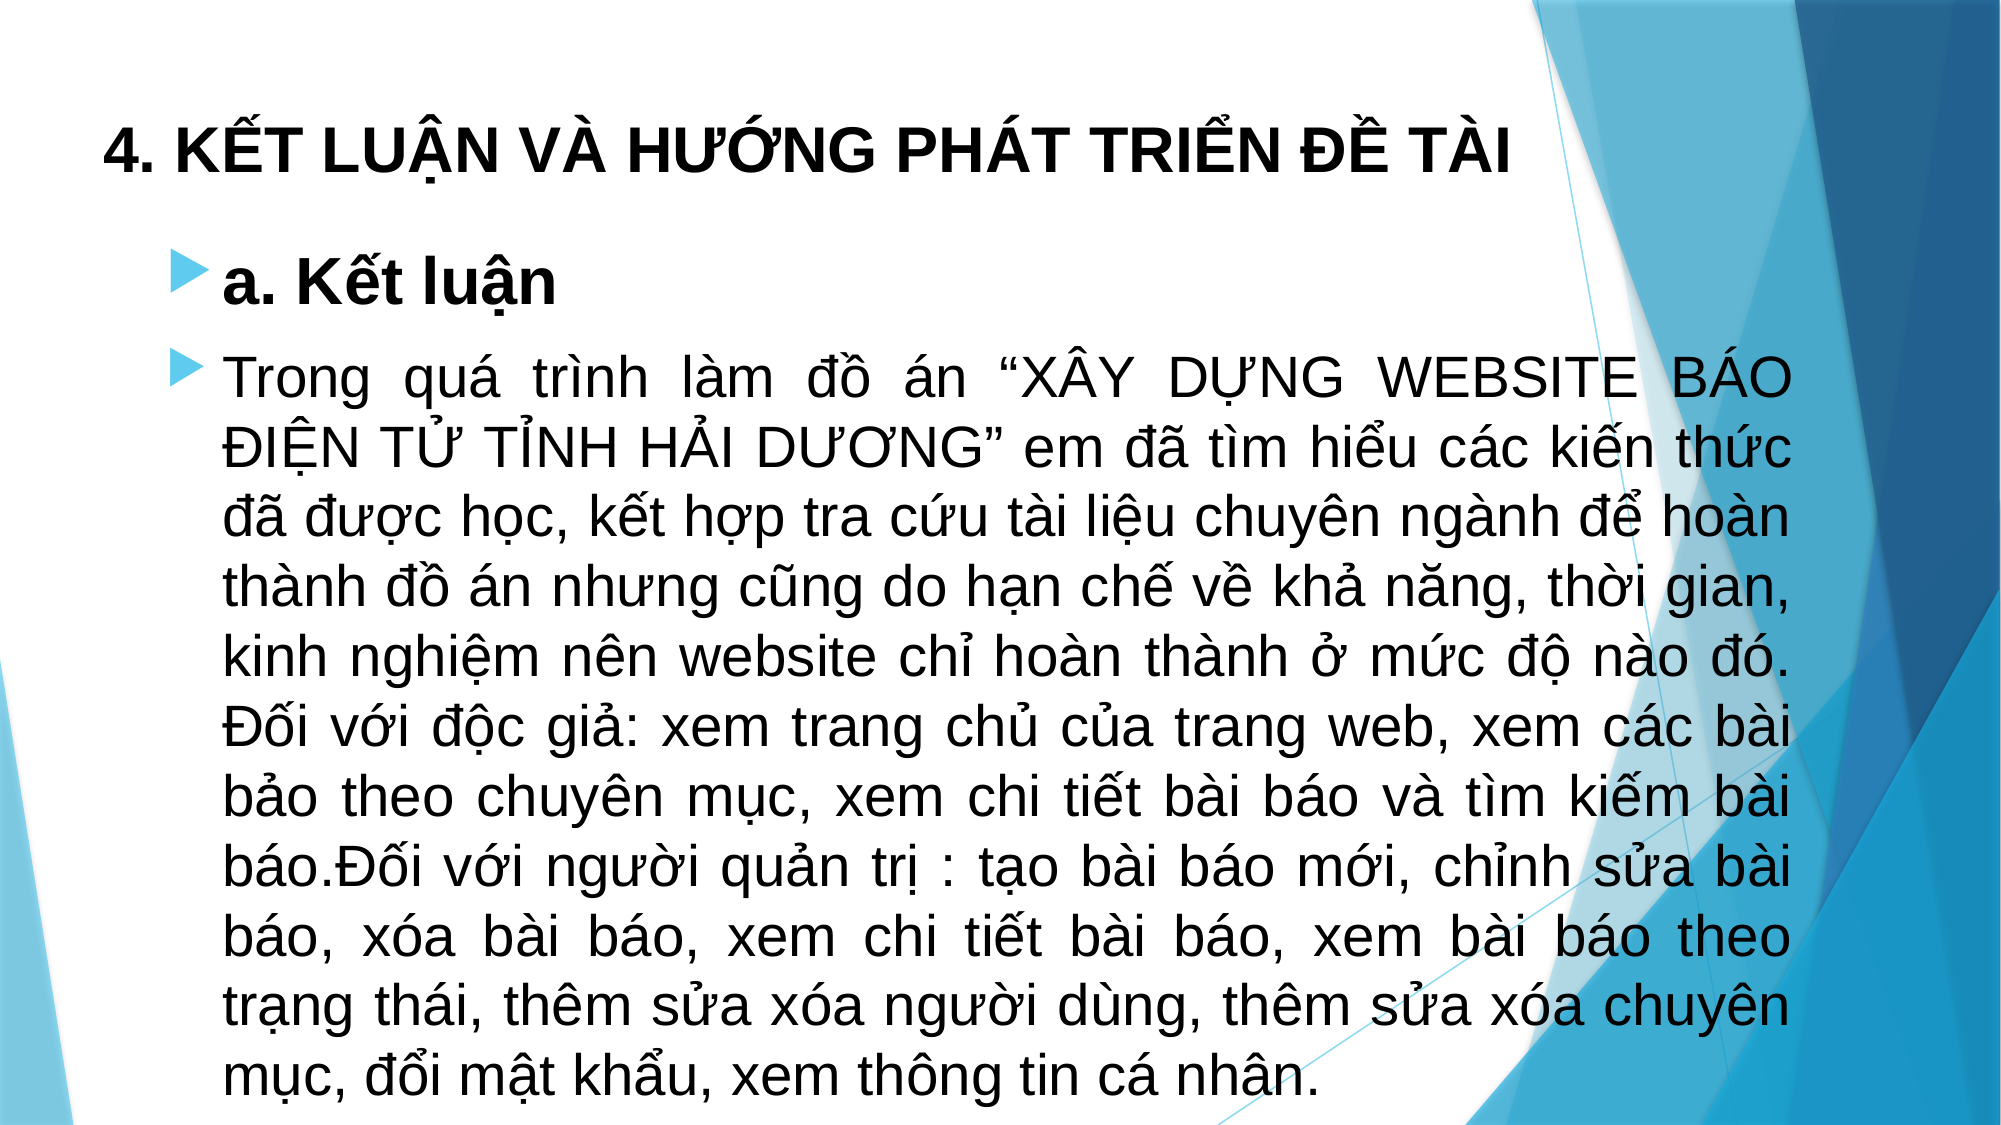

# 4. KẾT LUẬN VÀ HƯỚNG PHÁT TRIỂN ĐỀ TÀI
a. Kết luận
Trong quá trình làm đồ án “XÂY DỰNG WEBSITE BÁO ĐIỆN TỬ TỈNH HẢI DƯƠNG” em đã tìm hiểu các kiến thức đã được học, kết hợp tra cứu tài liệu chuyên ngành để hoàn thành đồ án nhưng cũng do hạn chế về khả năng, thời gian, kinh nghiệm nên website chỉ hoàn thành ở mức độ nào đó. Đối với độc giả: xem trang chủ của trang web, xem các bài bảo theo chuyên mục, xem chi tiết bài báo và tìm kiếm bài báo.Đối với người quản trị : tạo bài báo mới, chỉnh sửa bài báo, xóa bài báo, xem chi tiết bài báo, xem bài báo theo trạng thái, thêm sửa xóa người dùng, thêm sửa xóa chuyên mục, đổi mật khẩu, xem thông tin cá nhân.